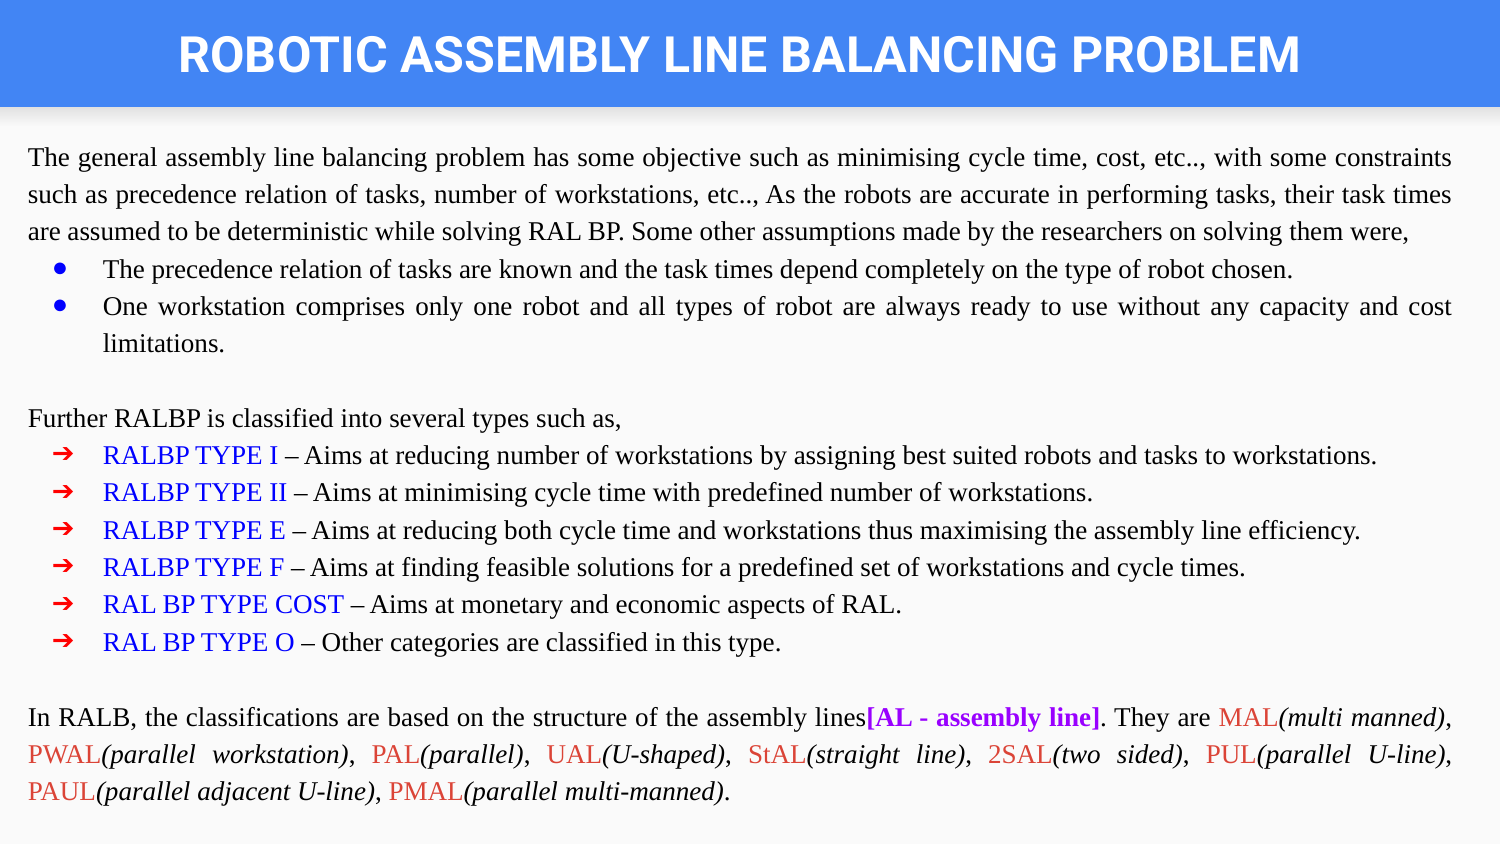

# ROBOTIC ASSEMBLY LINE BALANCING PROBLEM
The general assembly line balancing problem has some objective such as minimising cycle time, cost, etc.., with some constraints such as precedence relation of tasks, number of workstations, etc.., As the robots are accurate in performing tasks, their task times are assumed to be deterministic while solving RAL BP. Some other assumptions made by the researchers on solving them were,
The precedence relation of tasks are known and the task times depend completely on the type of robot chosen.
One workstation comprises only one robot and all types of robot are always ready to use without any capacity and cost limitations.

Further RALBP is classified into several types such as,
RALBP TYPE I – Aims at reducing number of workstations by assigning best suited robots and tasks to workstations.
RALBP TYPE II – Aims at minimising cycle time with predefined number of workstations.
RALBP TYPE E – Aims at reducing both cycle time and workstations thus maximising the assembly line efficiency.
RALBP TYPE F – Aims at finding feasible solutions for a predefined set of workstations and cycle times.
RAL BP TYPE COST – Aims at monetary and economic aspects of RAL.
RAL BP TYPE O – Other categories are classified in this type.
In RALB, the classifications are based on the structure of the assembly lines[AL - assembly line]. They are MAL(multi manned), PWAL(parallel workstation), PAL(parallel), UAL(U-shaped), StAL(straight line), 2SAL(two sided), PUL(parallel U-line), PAUL(parallel adjacent U-line), PMAL(parallel multi-manned).